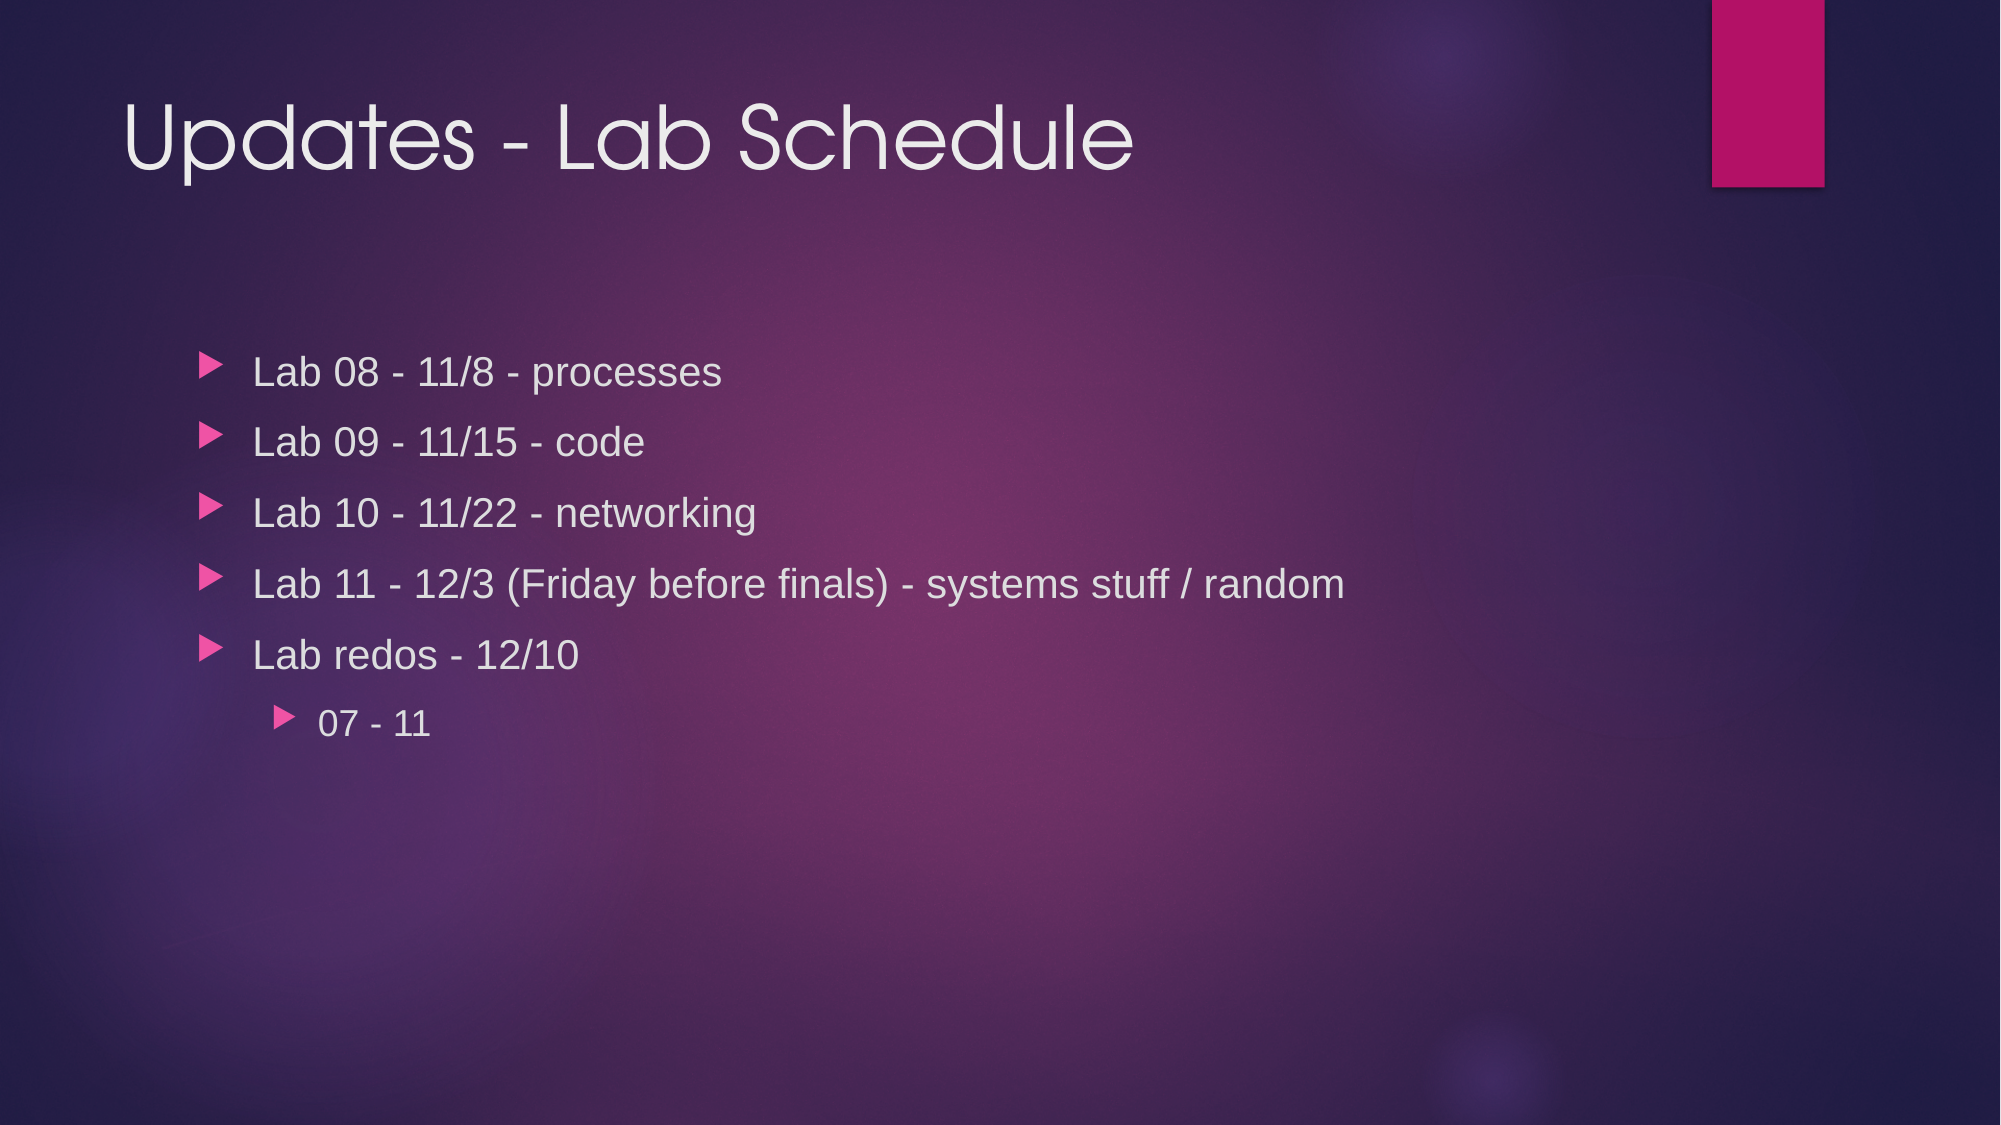

# Updates - Lab Schedule
Lab 08 - 11/8 - processes
Lab 09 - 11/15 - code
Lab 10 - 11/22 - networking
Lab 11 - 12/3 (Friday before finals) - systems stuff / random
Lab redos - 12/10
07 - 11